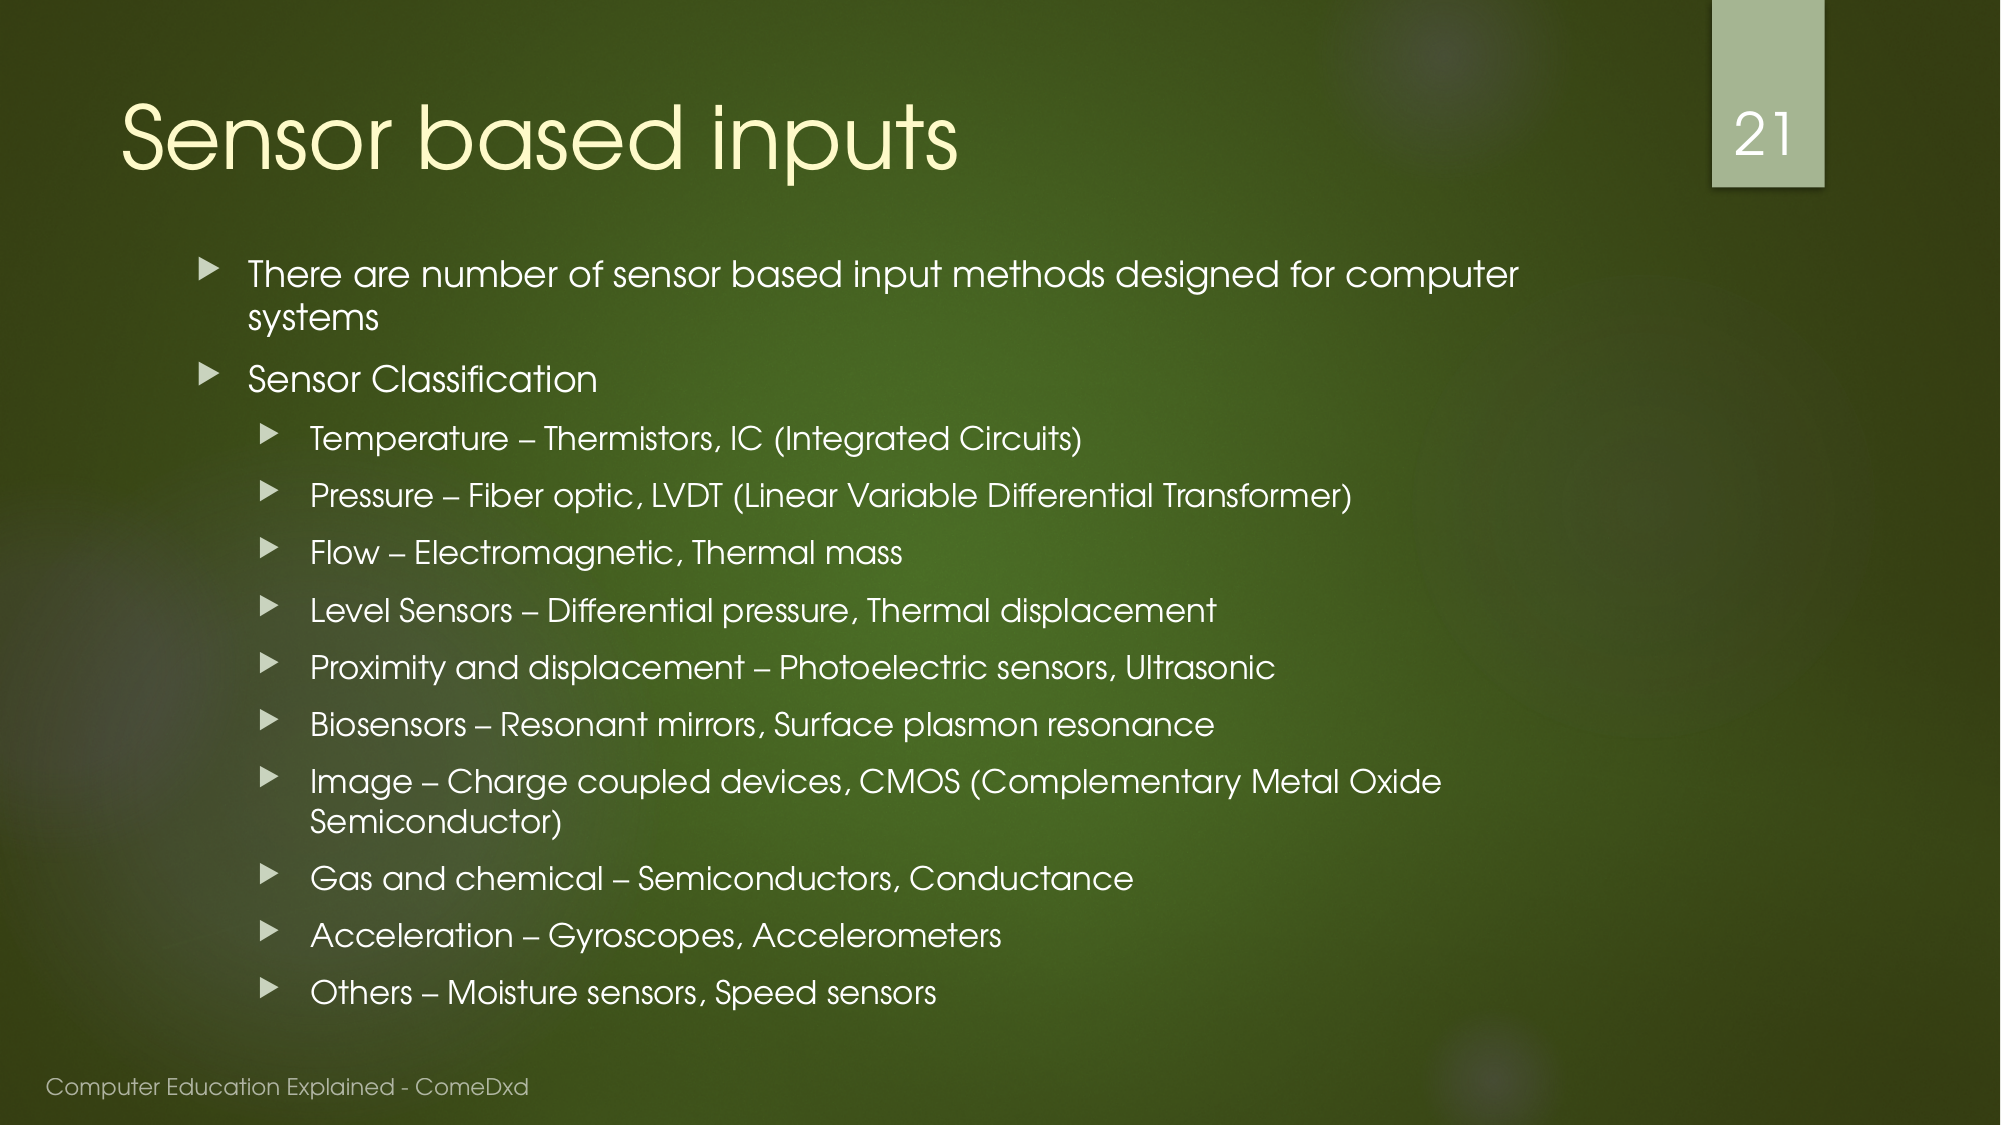

21
# Sensor based inputs
There are number of sensor based input methods designed for computer systems
Sensor Classification
Temperature – Thermistors, IC (Integrated Circuits)
Pressure – Fiber optic, LVDT (Linear Variable Differential Transformer)
Flow – Electromagnetic, Thermal mass
Level Sensors – Differential pressure, Thermal displacement
Proximity and displacement – Photoelectric sensors, Ultrasonic
Biosensors – Resonant mirrors, Surface plasmon resonance
Image – Charge coupled devices, CMOS (Complementary Metal Oxide Semiconductor)
Gas and chemical – Semiconductors, Conductance
Acceleration – Gyroscopes, Accelerometers
Others – Moisture sensors, Speed sensors

Computer Education Explained - ComeDxd